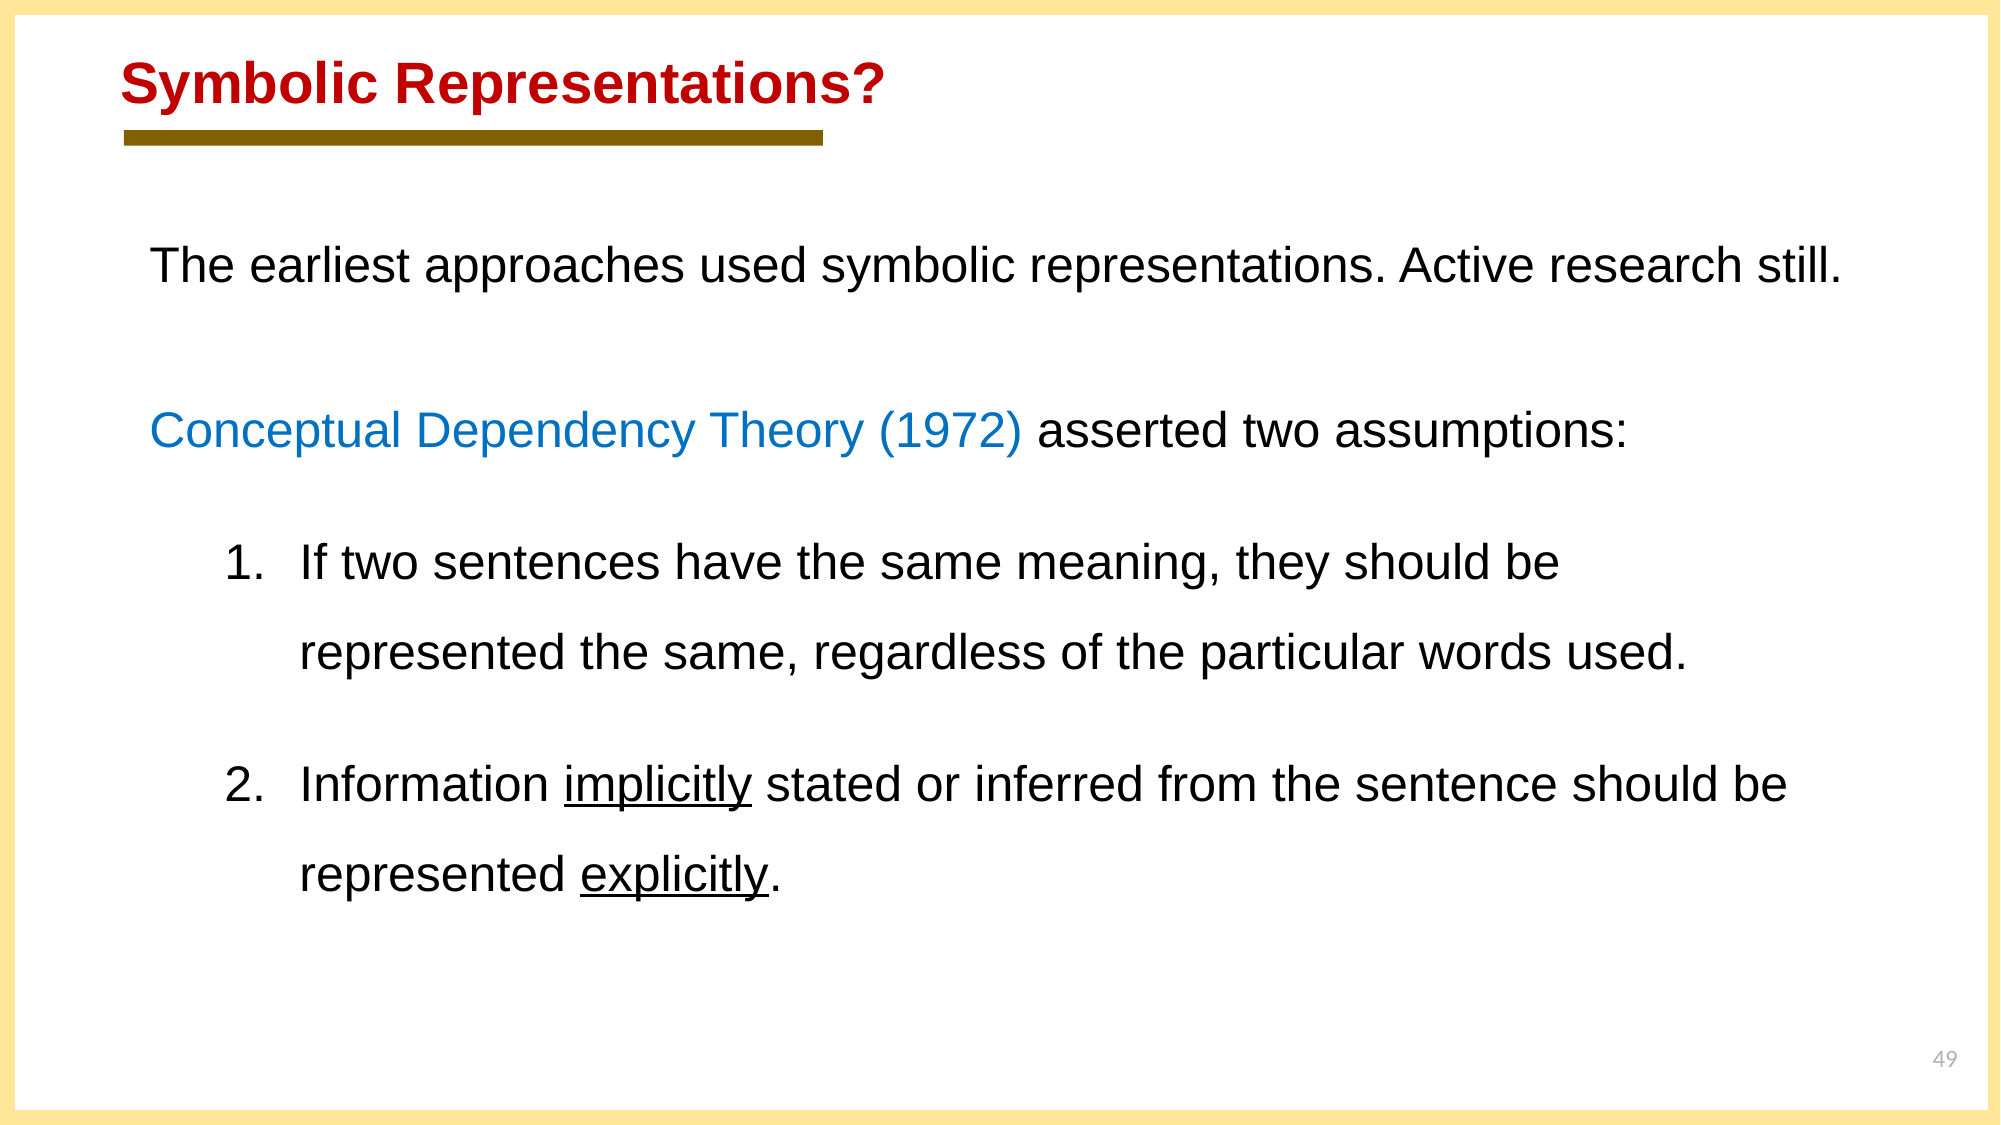

# Symbolic Representations?

The earliest approaches used symbolic representations. Active research still.
Conceptual Dependency Theory (1972) asserted two assumptions:
If two sentences have the same meaning, they should be represented the same, regardless of the particular words used.
Information implicitly stated or inferred from the sentence should be represented explicitly.

49